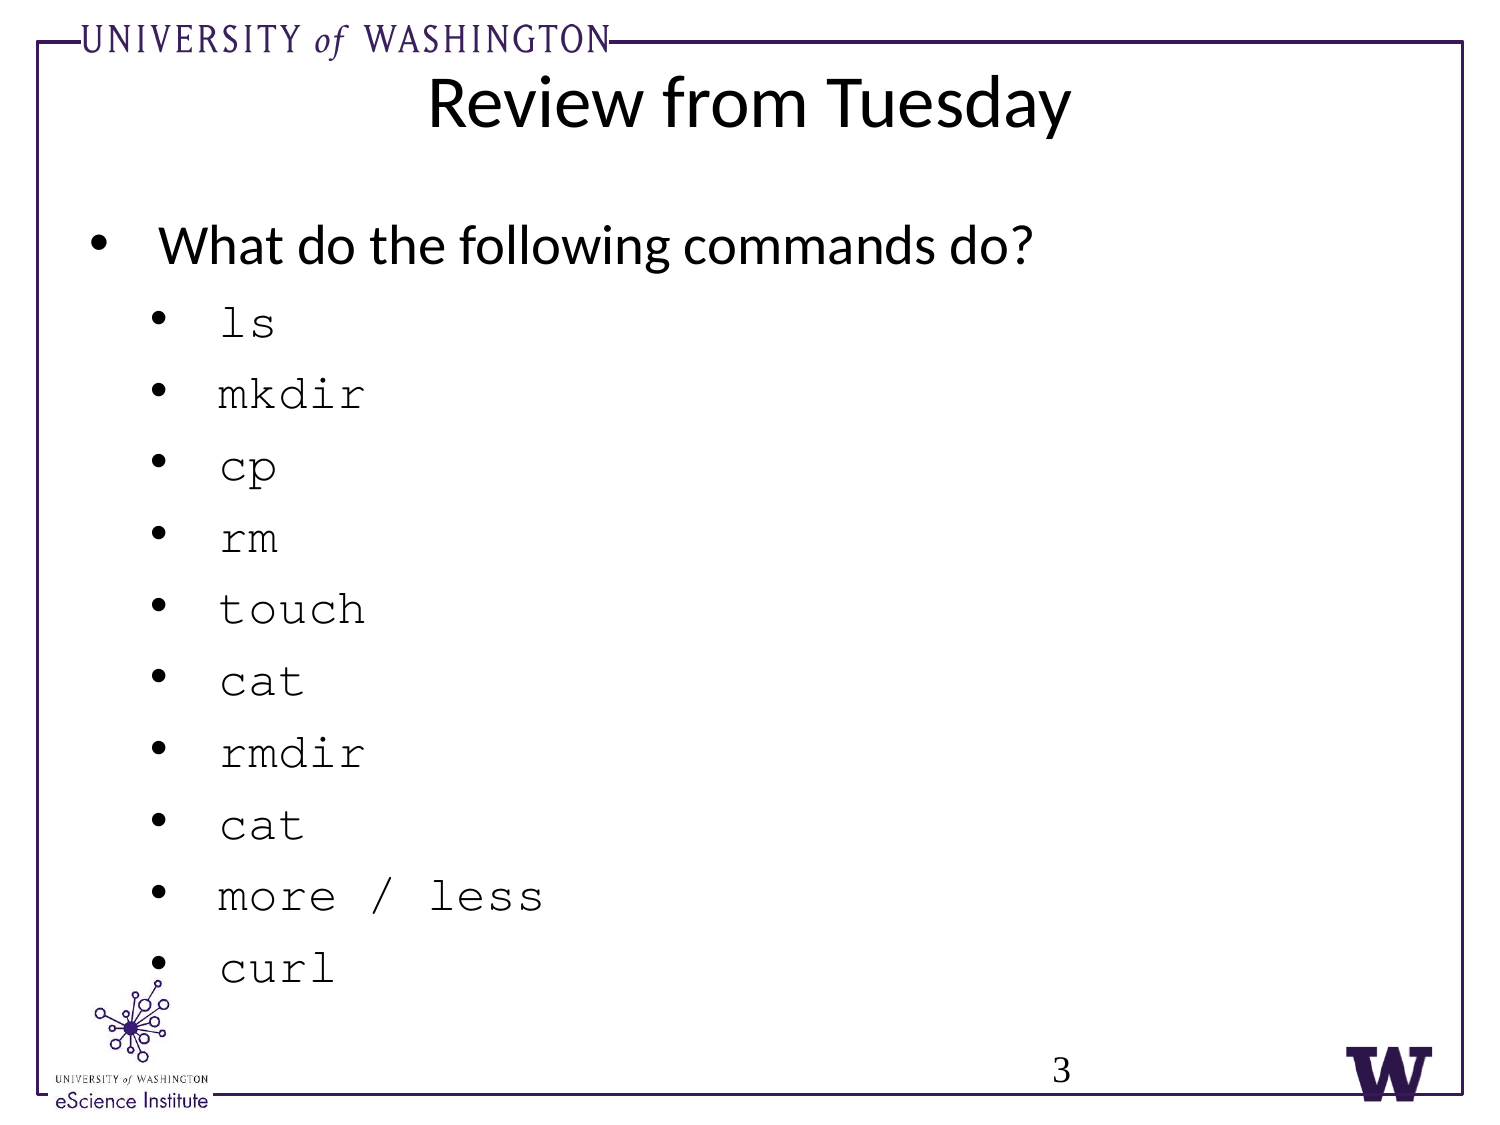

# Review from Tuesday
What do the following commands do?
ls
mkdir
cp
rm
touch
cat
rmdir
cat
more / less
curl
3